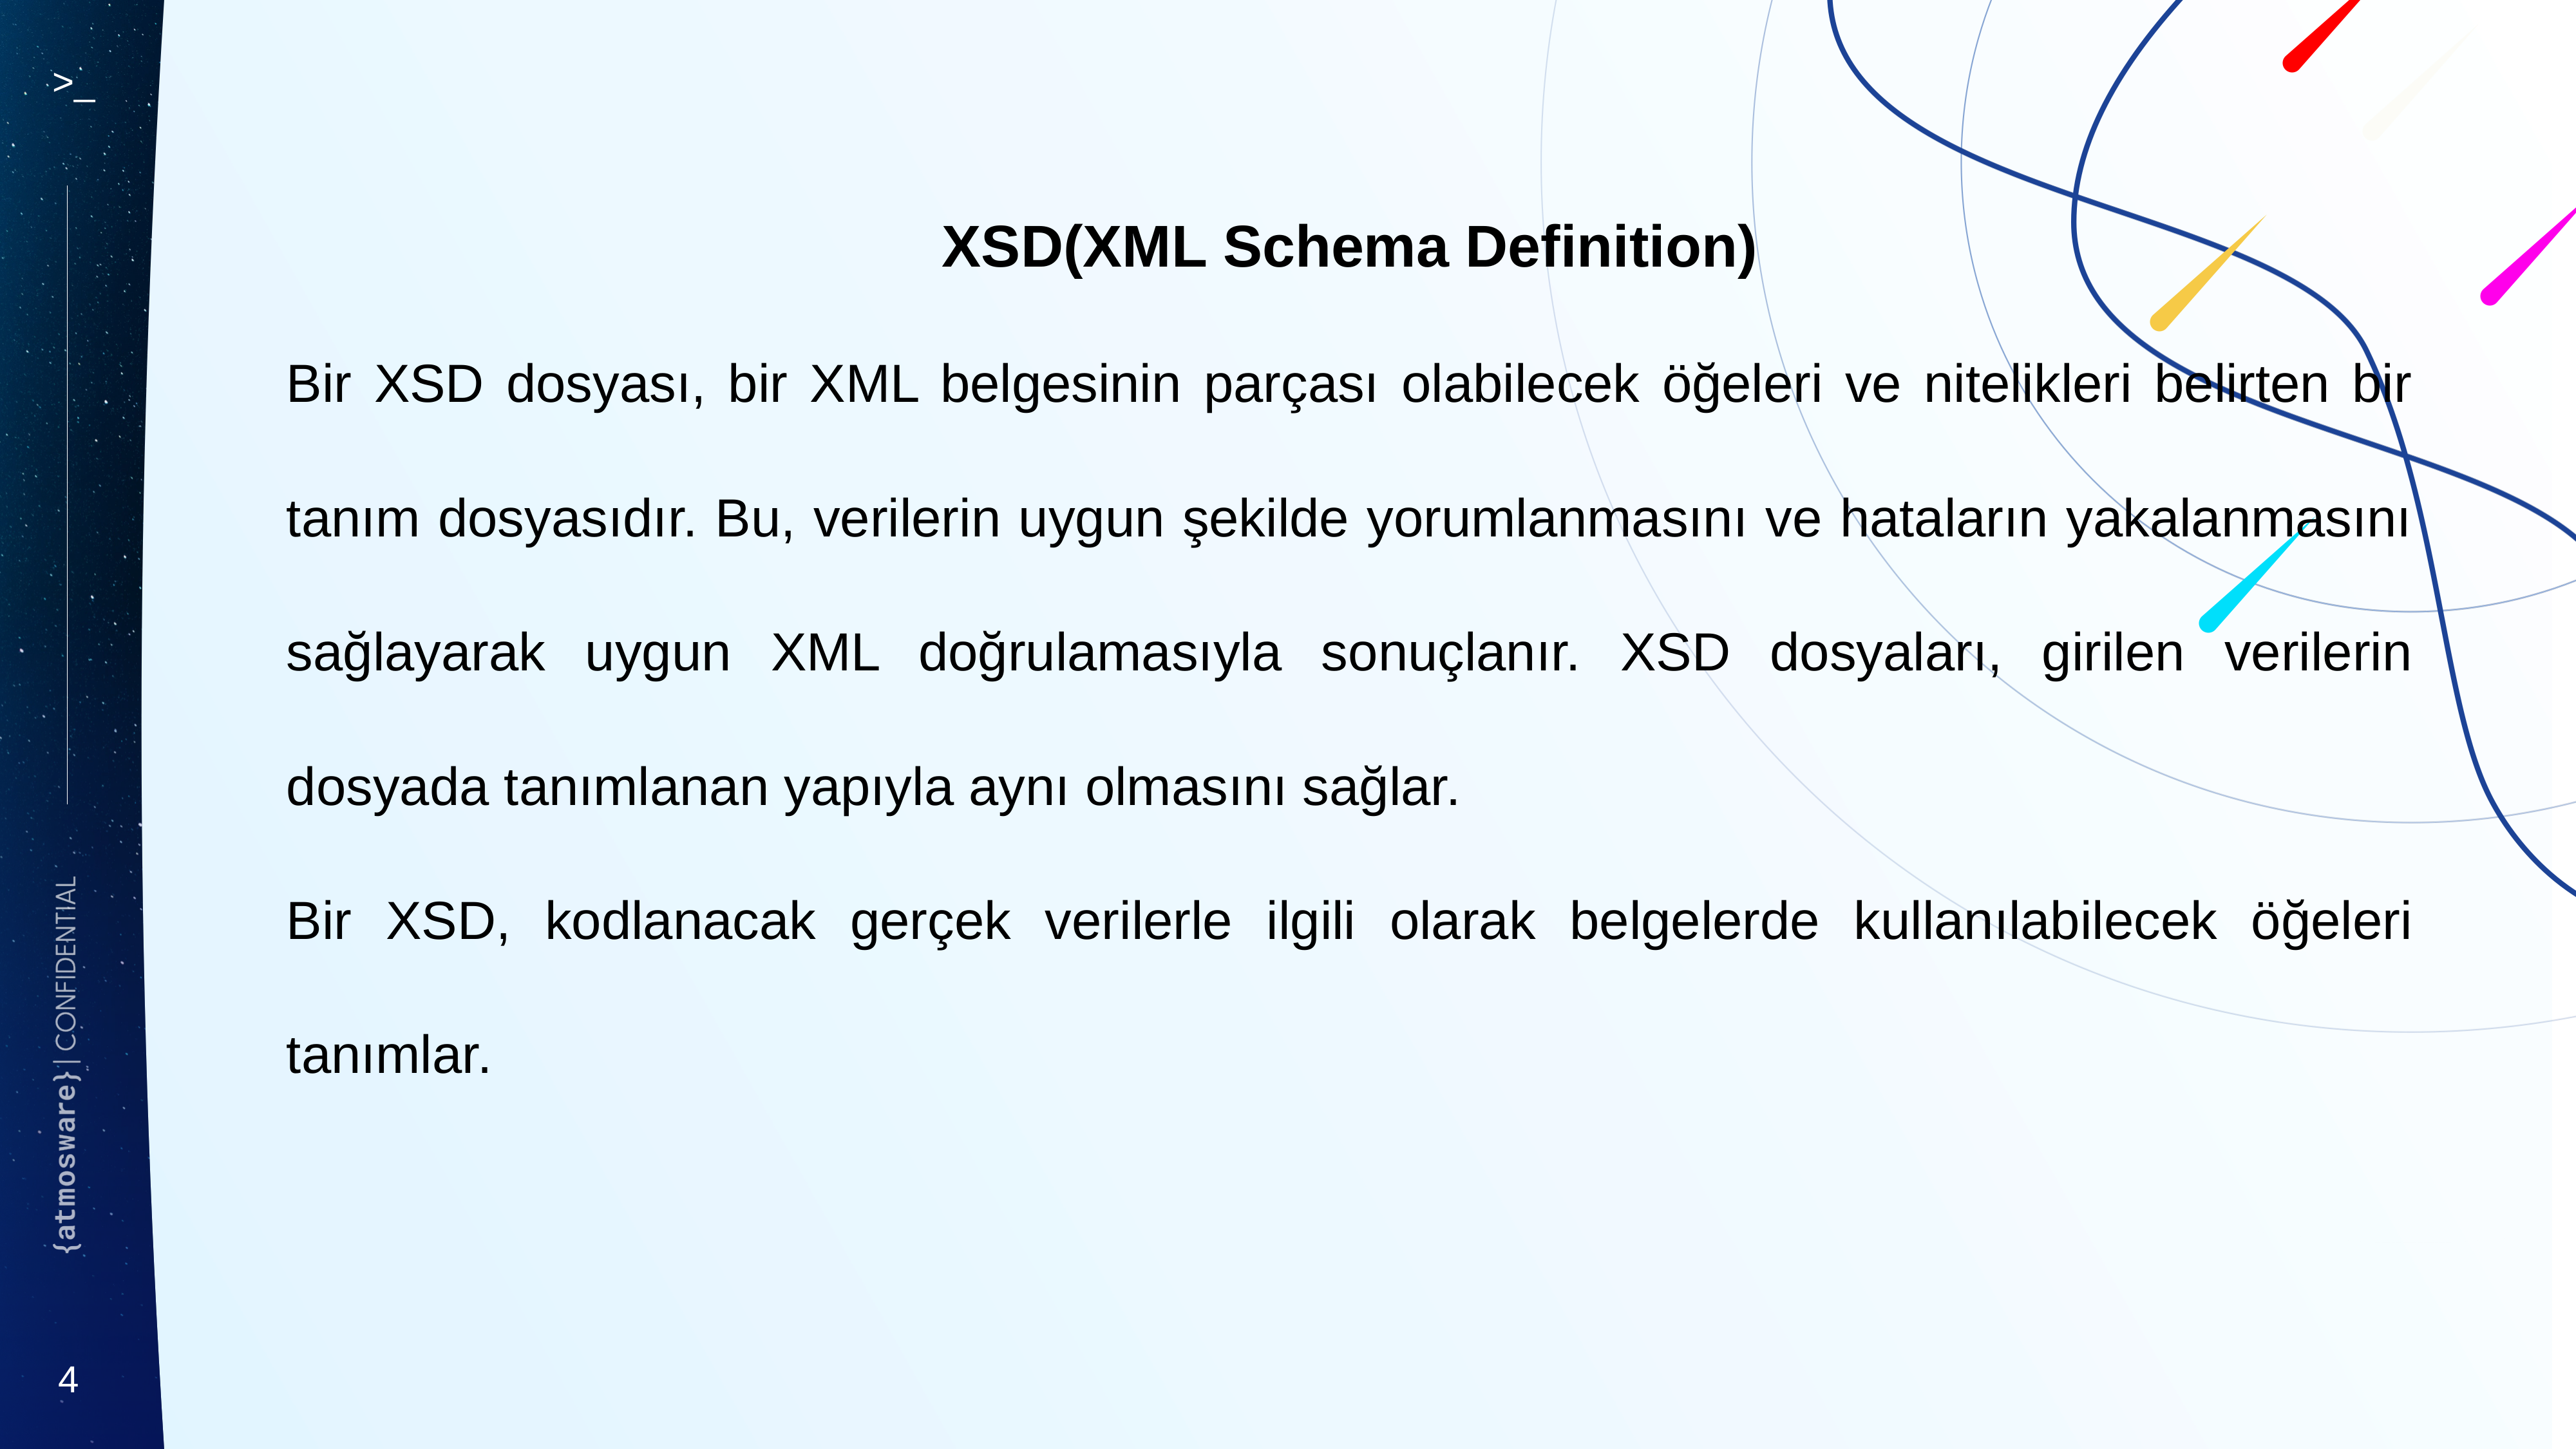

XSD(XML Schema Definition)
Bir XSD dosyası, bir XML belgesinin parçası olabilecek öğeleri ve nitelikleri belirten bir tanım dosyasıdır. Bu, verilerin uygun şekilde yorumlanmasını ve hataların yakalanmasını sağlayarak uygun XML doğrulamasıyla sonuçlanır. XSD dosyaları, girilen verilerin dosyada tanımlanan yapıyla aynı olmasını sağlar.
Bir XSD, kodlanacak gerçek verilerle ilgili olarak belgelerde kullanılabilecek öğeleri tanımlar.
4